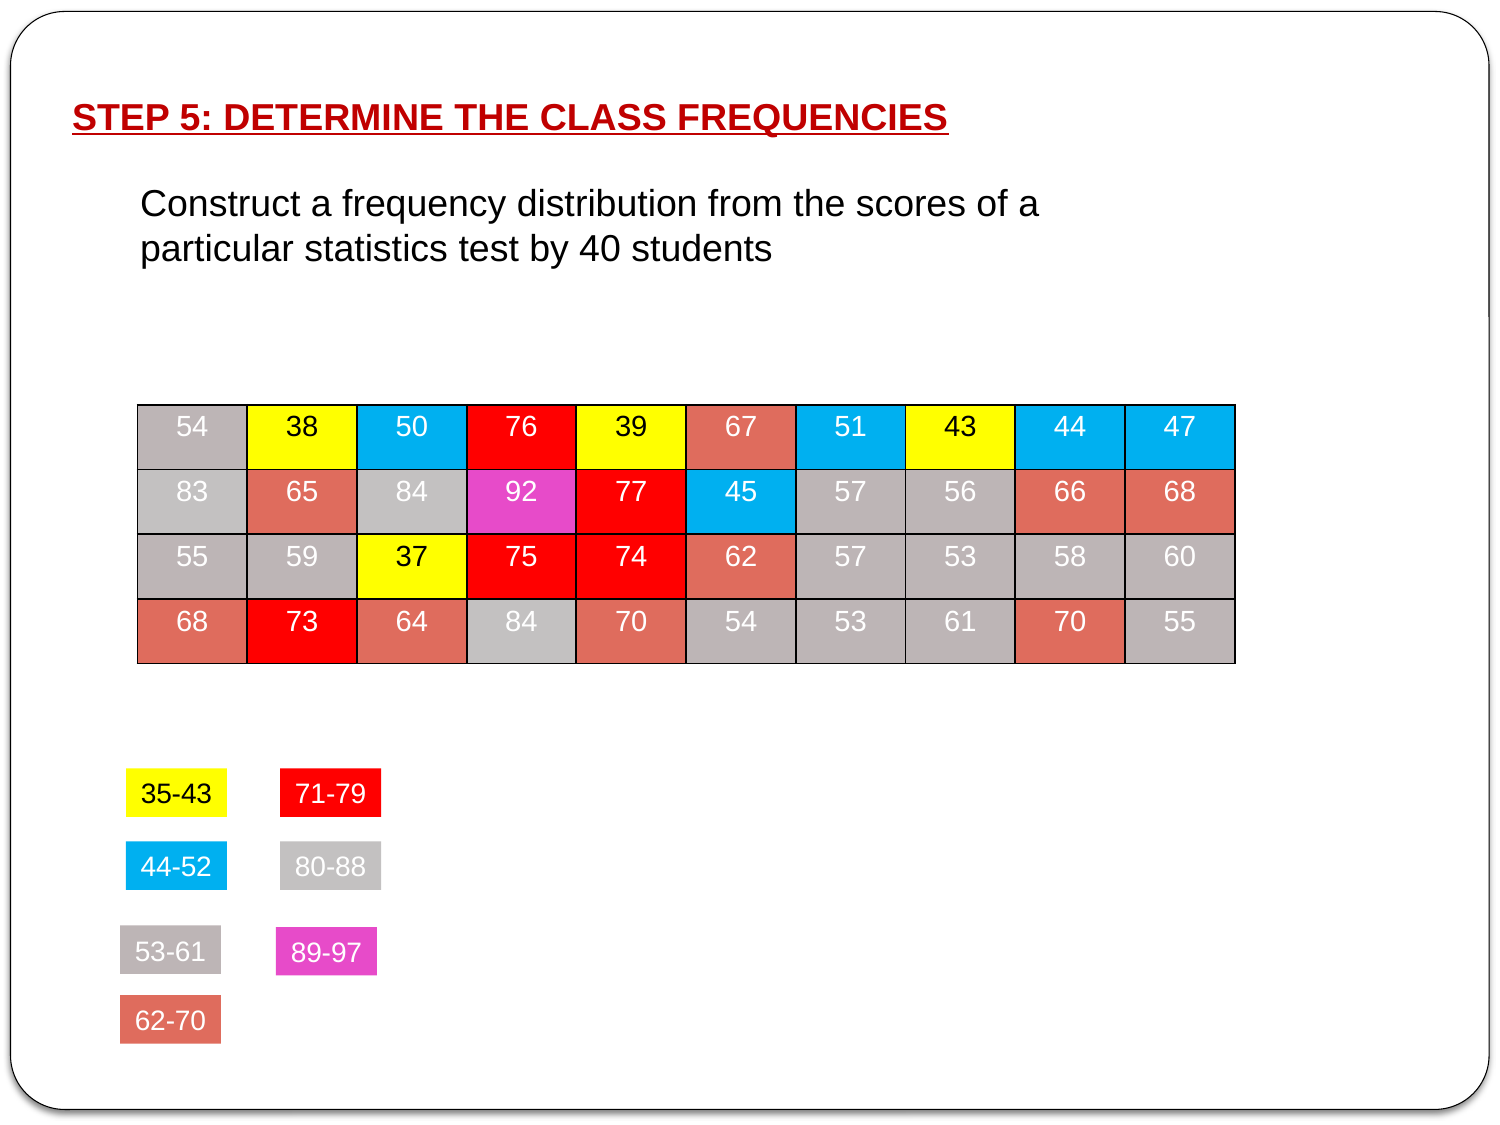

STEP 5: DETERMINE THE CLASS FREQUENCIES
Construct a frequency distribution from the scores of a particular statistics test by 40 students
| 54 | 38 | 50 | 76 | 39 | 67 | 51 | 43 | 44 | 47 |
| --- | --- | --- | --- | --- | --- | --- | --- | --- | --- |
| 83 | 65 | 84 | 92 | 77 | 45 | 57 | 56 | 66 | 68 |
| 55 | 59 | 37 | 75 | 74 | 62 | 57 | 53 | 58 | 60 |
| 68 | 73 | 64 | 84 | 70 | 54 | 53 | 61 | 70 | 55 |
35-43
71-79
44-52
80-88
53-61
89-97
62-70